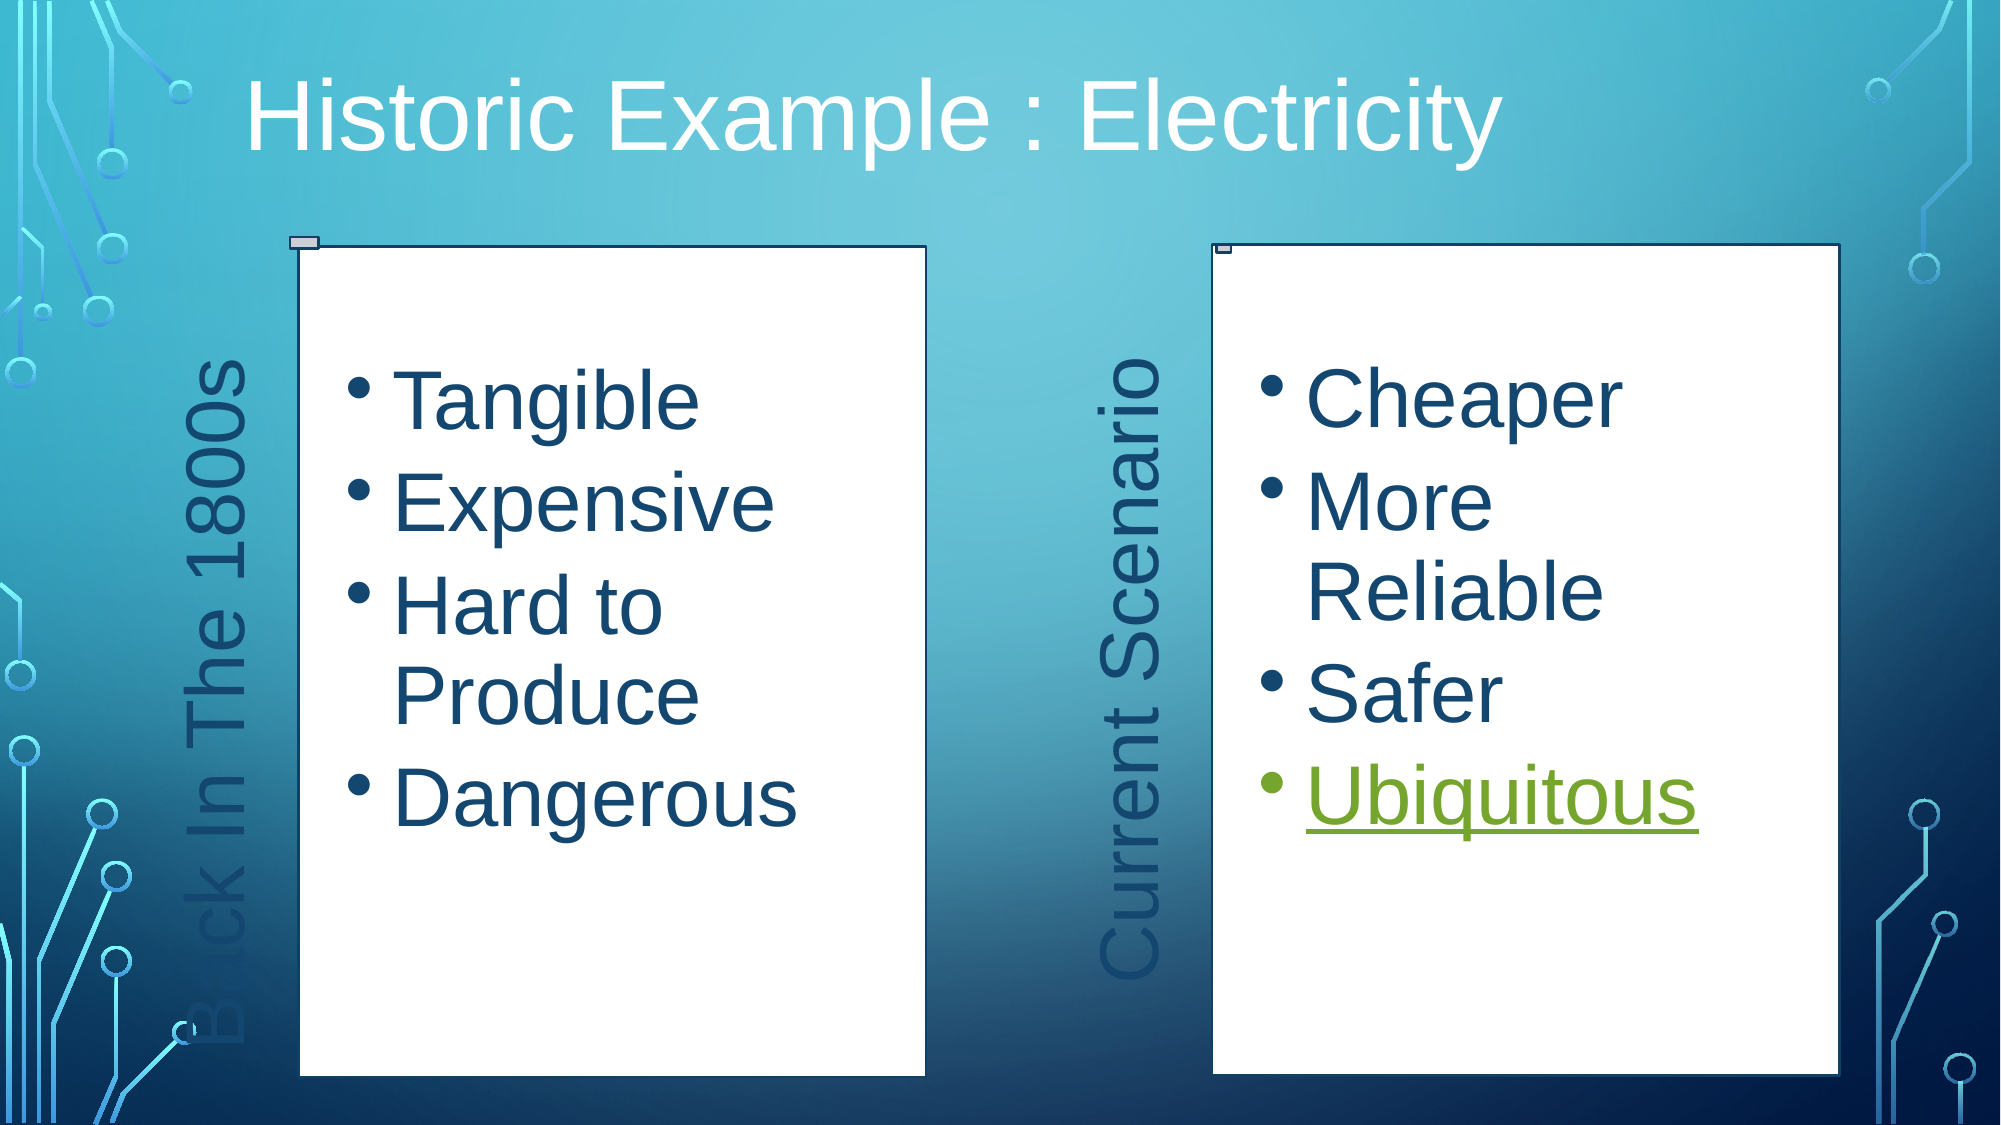

Historic Example : Electricity
Back In The 1800s
Tangible
Expensive
Hard to Produce
Dangerous
Current Scenario
Cheaper
More Reliable
Safer
Ubiquitous